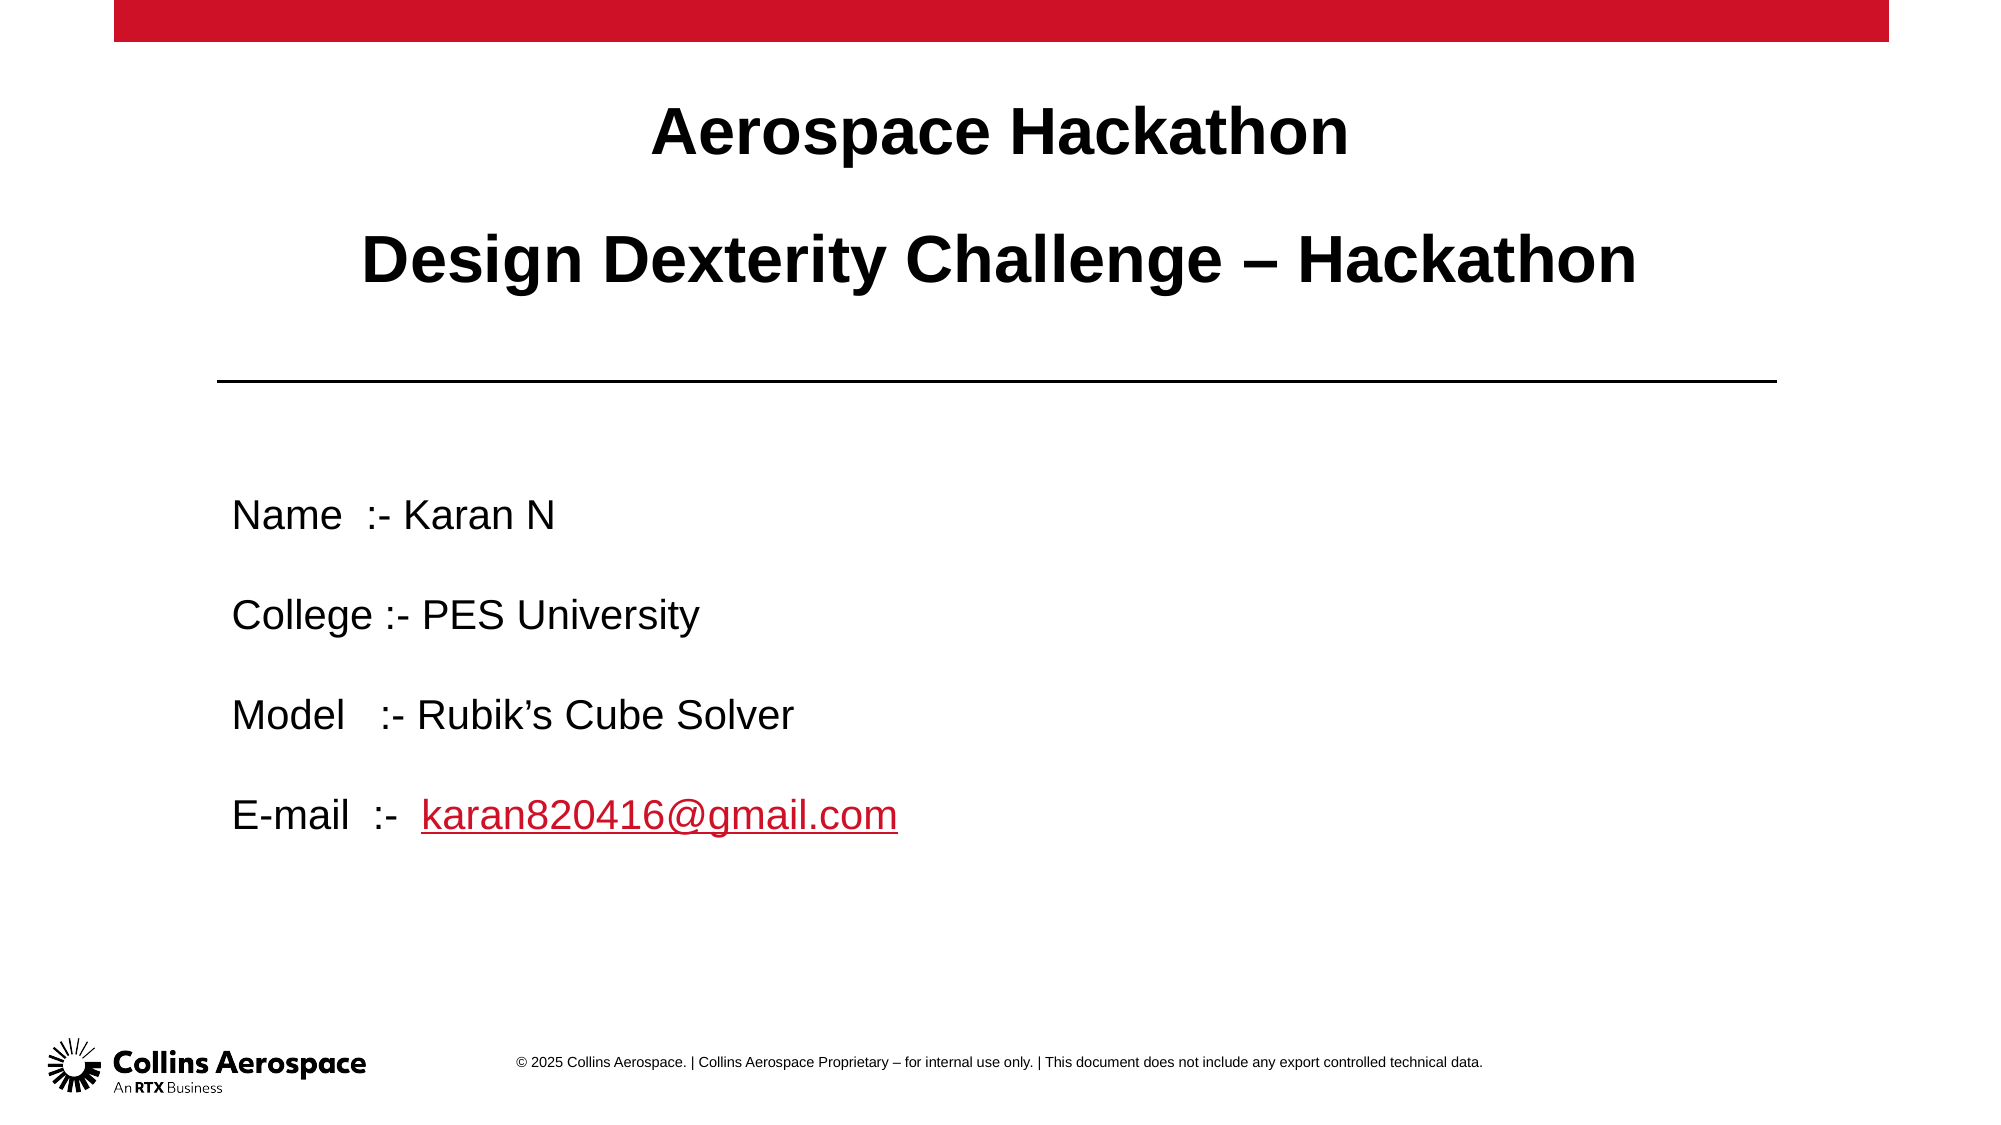

# Aerospace Hackathon Design Dexterity Challenge – Hackathon
Name  :- Karan N

College :- PES University

Model   :- Rubik’s Cube Solver

E-mail  :-  karan820416@gmail.com

© 2025 Collins Aerospace. | Collins Aerospace Proprietary – for internal use only. | This document does not include any export controlled technical data.